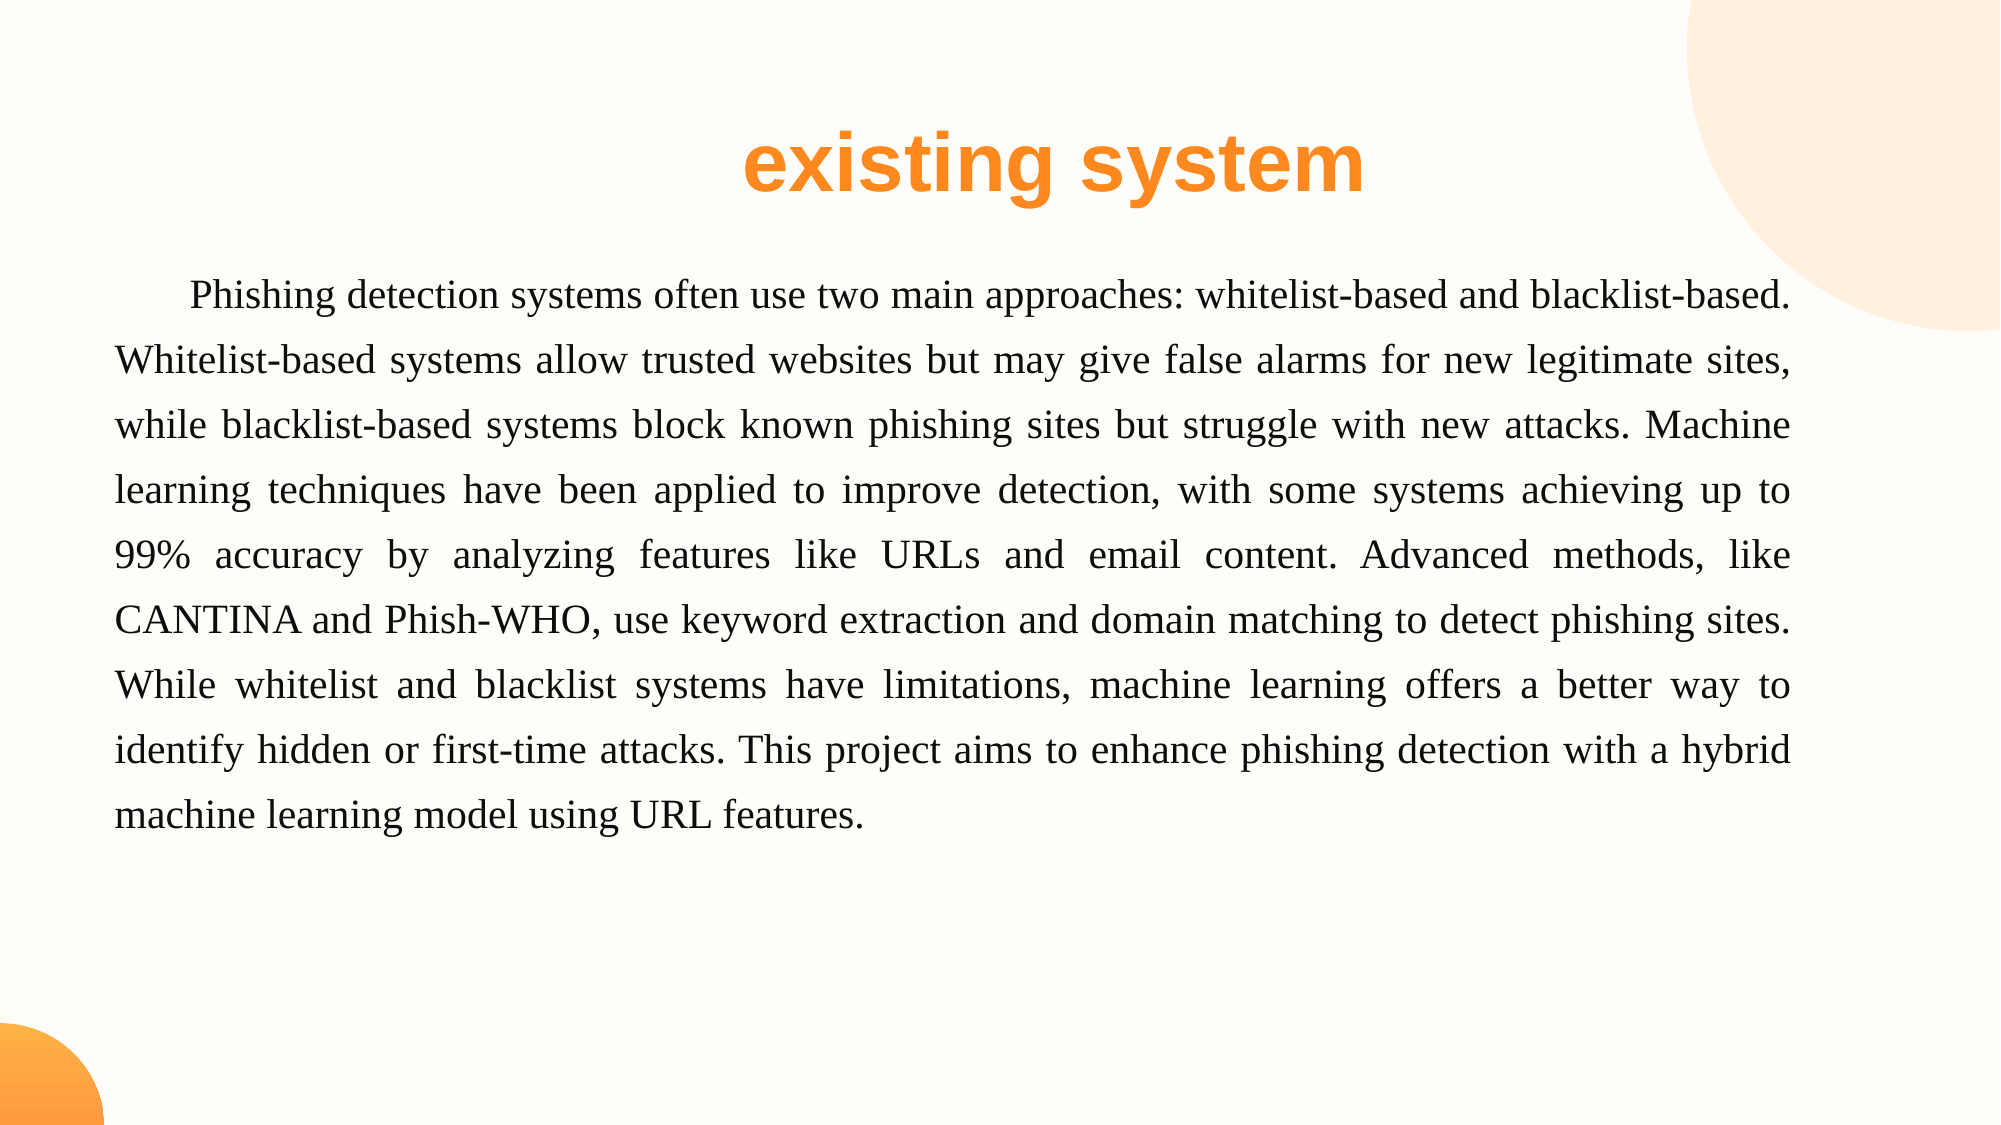

existing system
Phishing detection systems often use two main approaches: whitelist-based and blacklist-based. Whitelist-based systems allow trusted websites but may give false alarms for new legitimate sites, while blacklist-based systems block known phishing sites but struggle with new attacks. Machine learning techniques have been applied to improve detection, with some systems achieving up to 99% accuracy by analyzing features like URLs and email content. Advanced methods, like CANTINA and Phish-WHO, use keyword extraction and domain matching to detect phishing sites. While whitelist and blacklist systems have limitations, machine learning offers a better way to identify hidden or first-time attacks. This project aims to enhance phishing detection with a hybrid machine learning model using URL features.